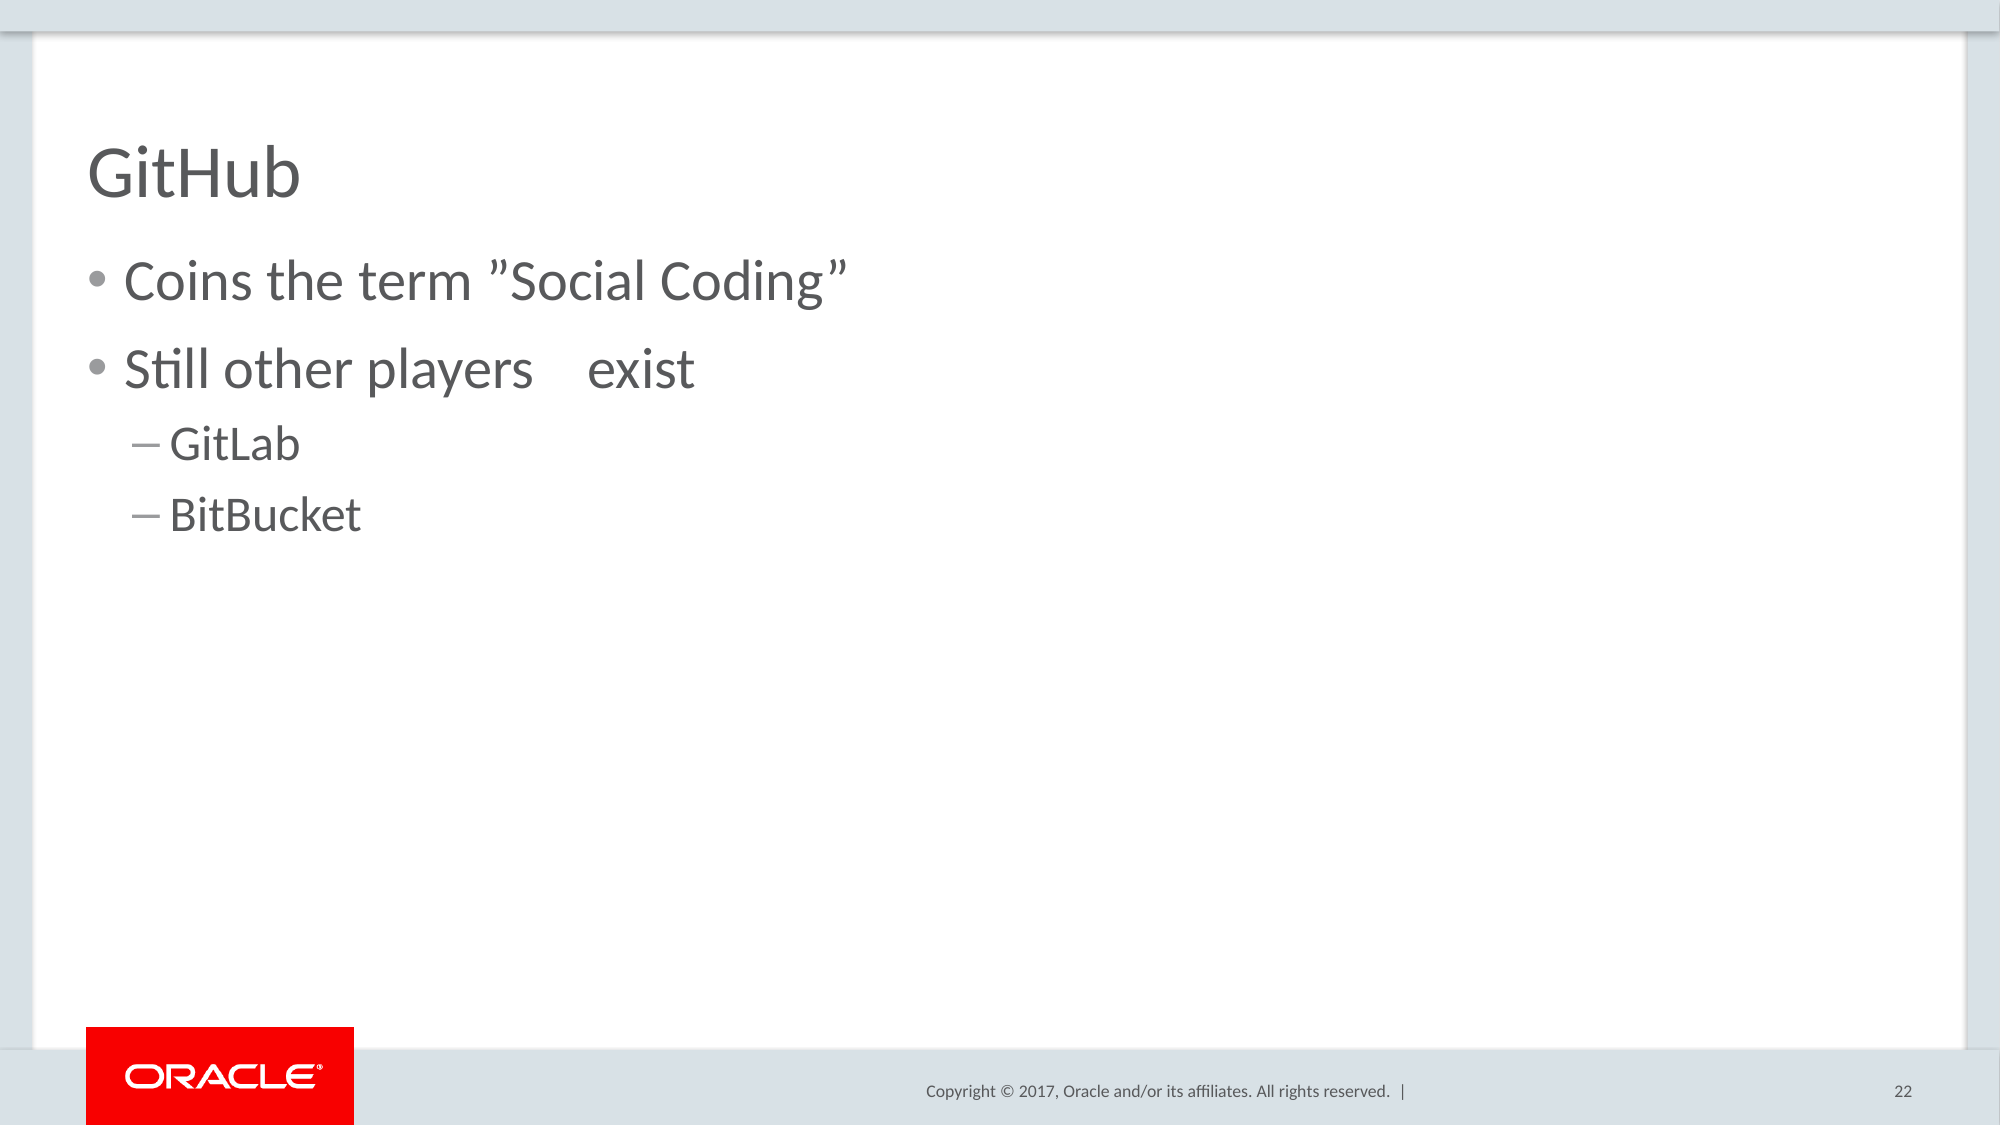

# GitHub
Coins the term ”Social Coding”
Still other players	 exist
GitLab
BitBucket

22